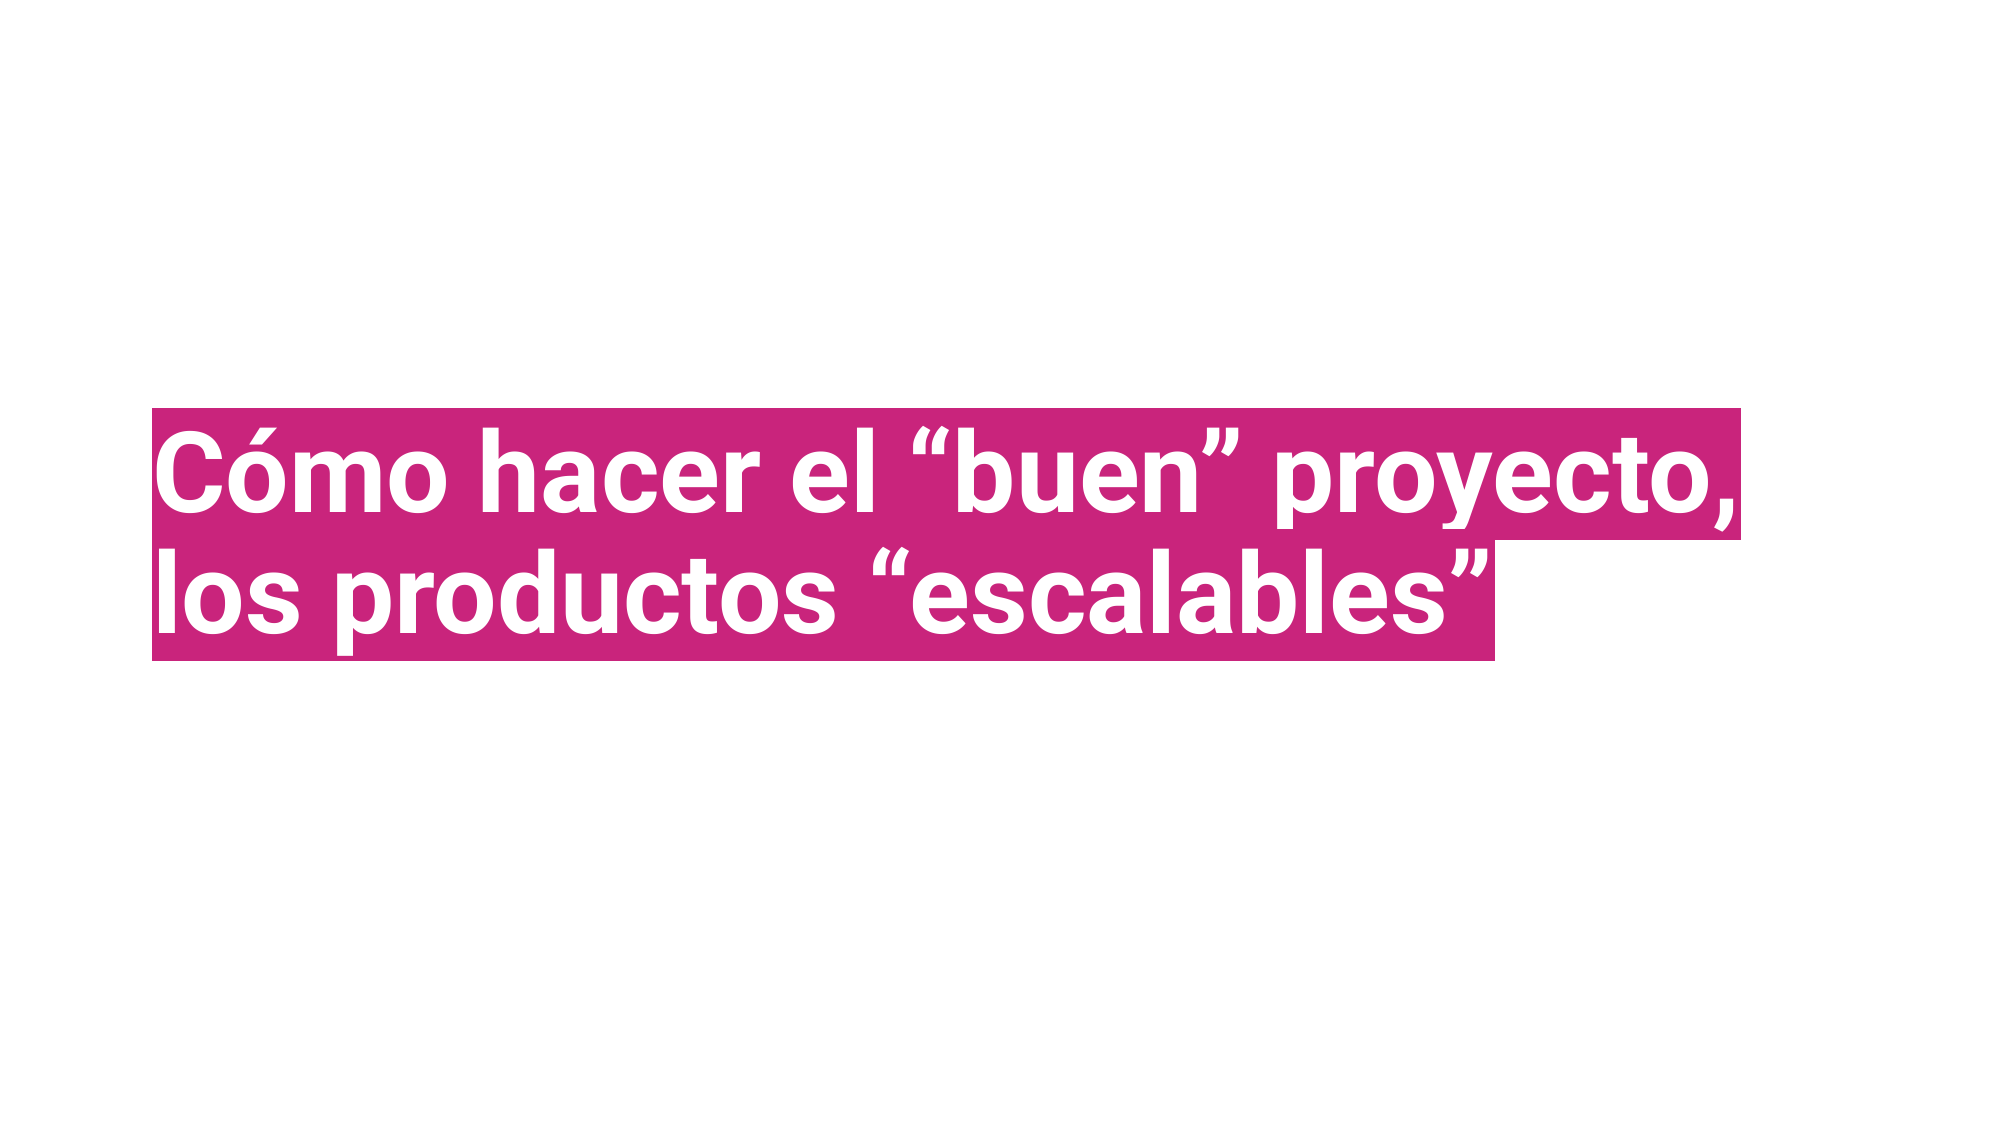

Cómo hacer el “buen” proyecto, los productos “escalables”